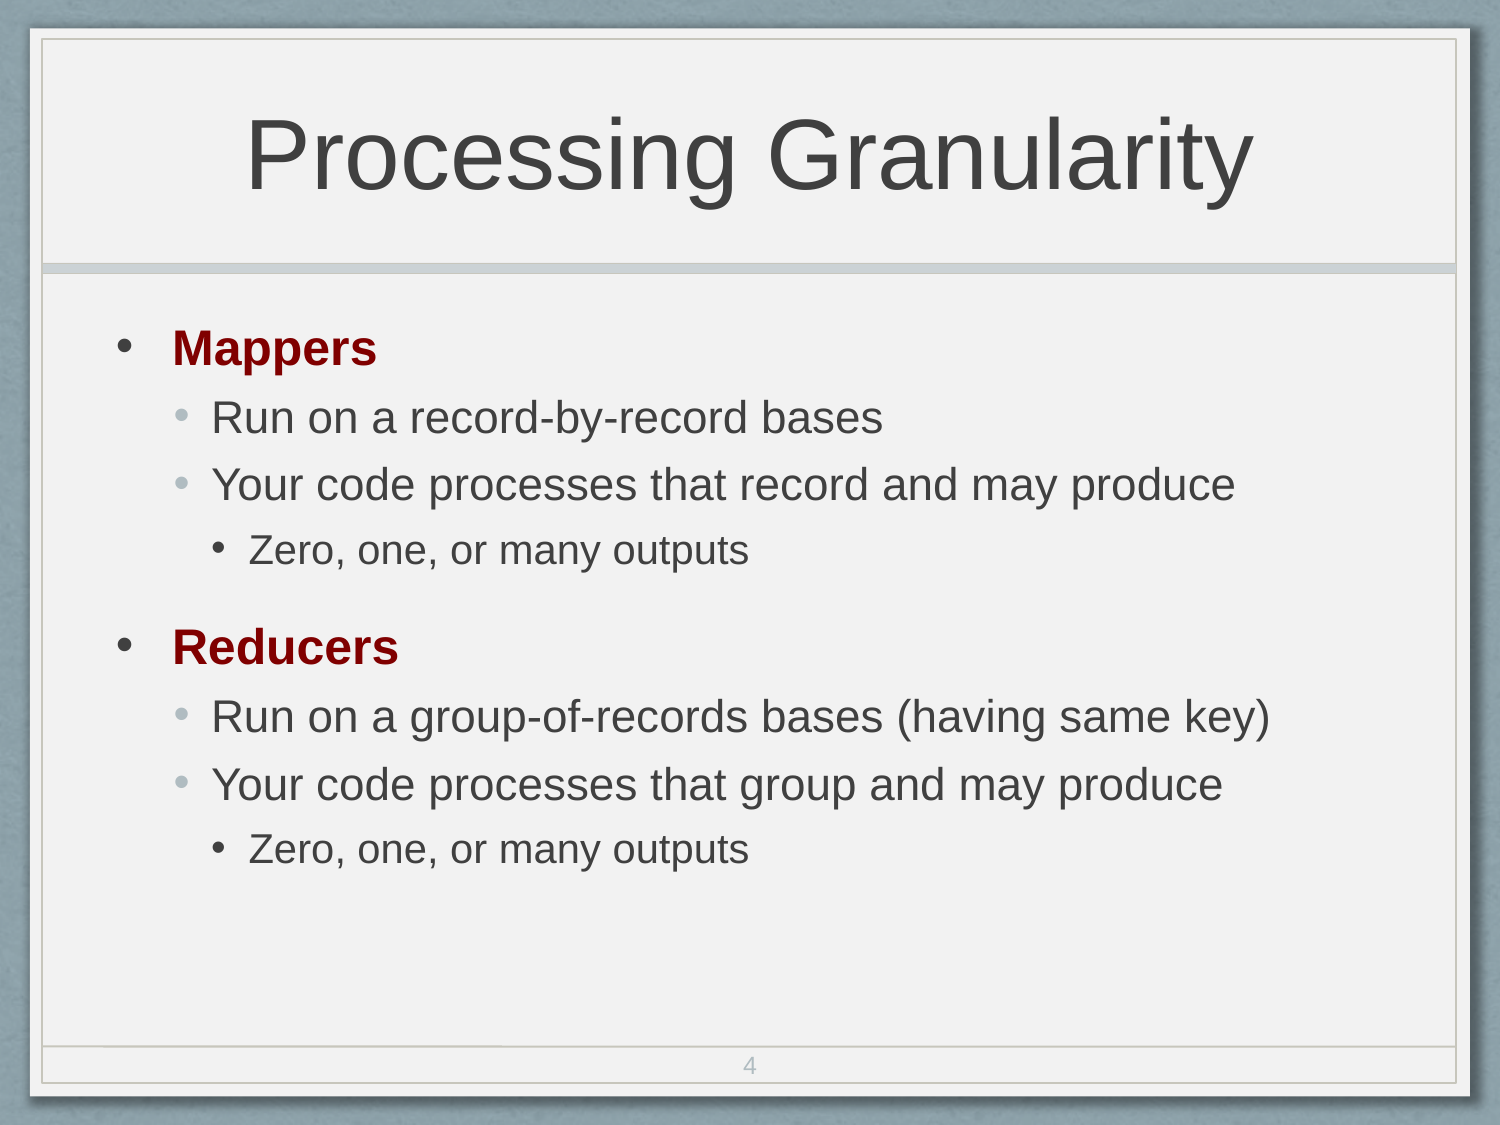

# Processing Granularity
Mappers
Run on a record-by-record bases
Your code processes that record and may produce
Zero, one, or many outputs
Reducers
Run on a group-of-records bases (having same key)
Your code processes that group and may produce
Zero, one, or many outputs

4